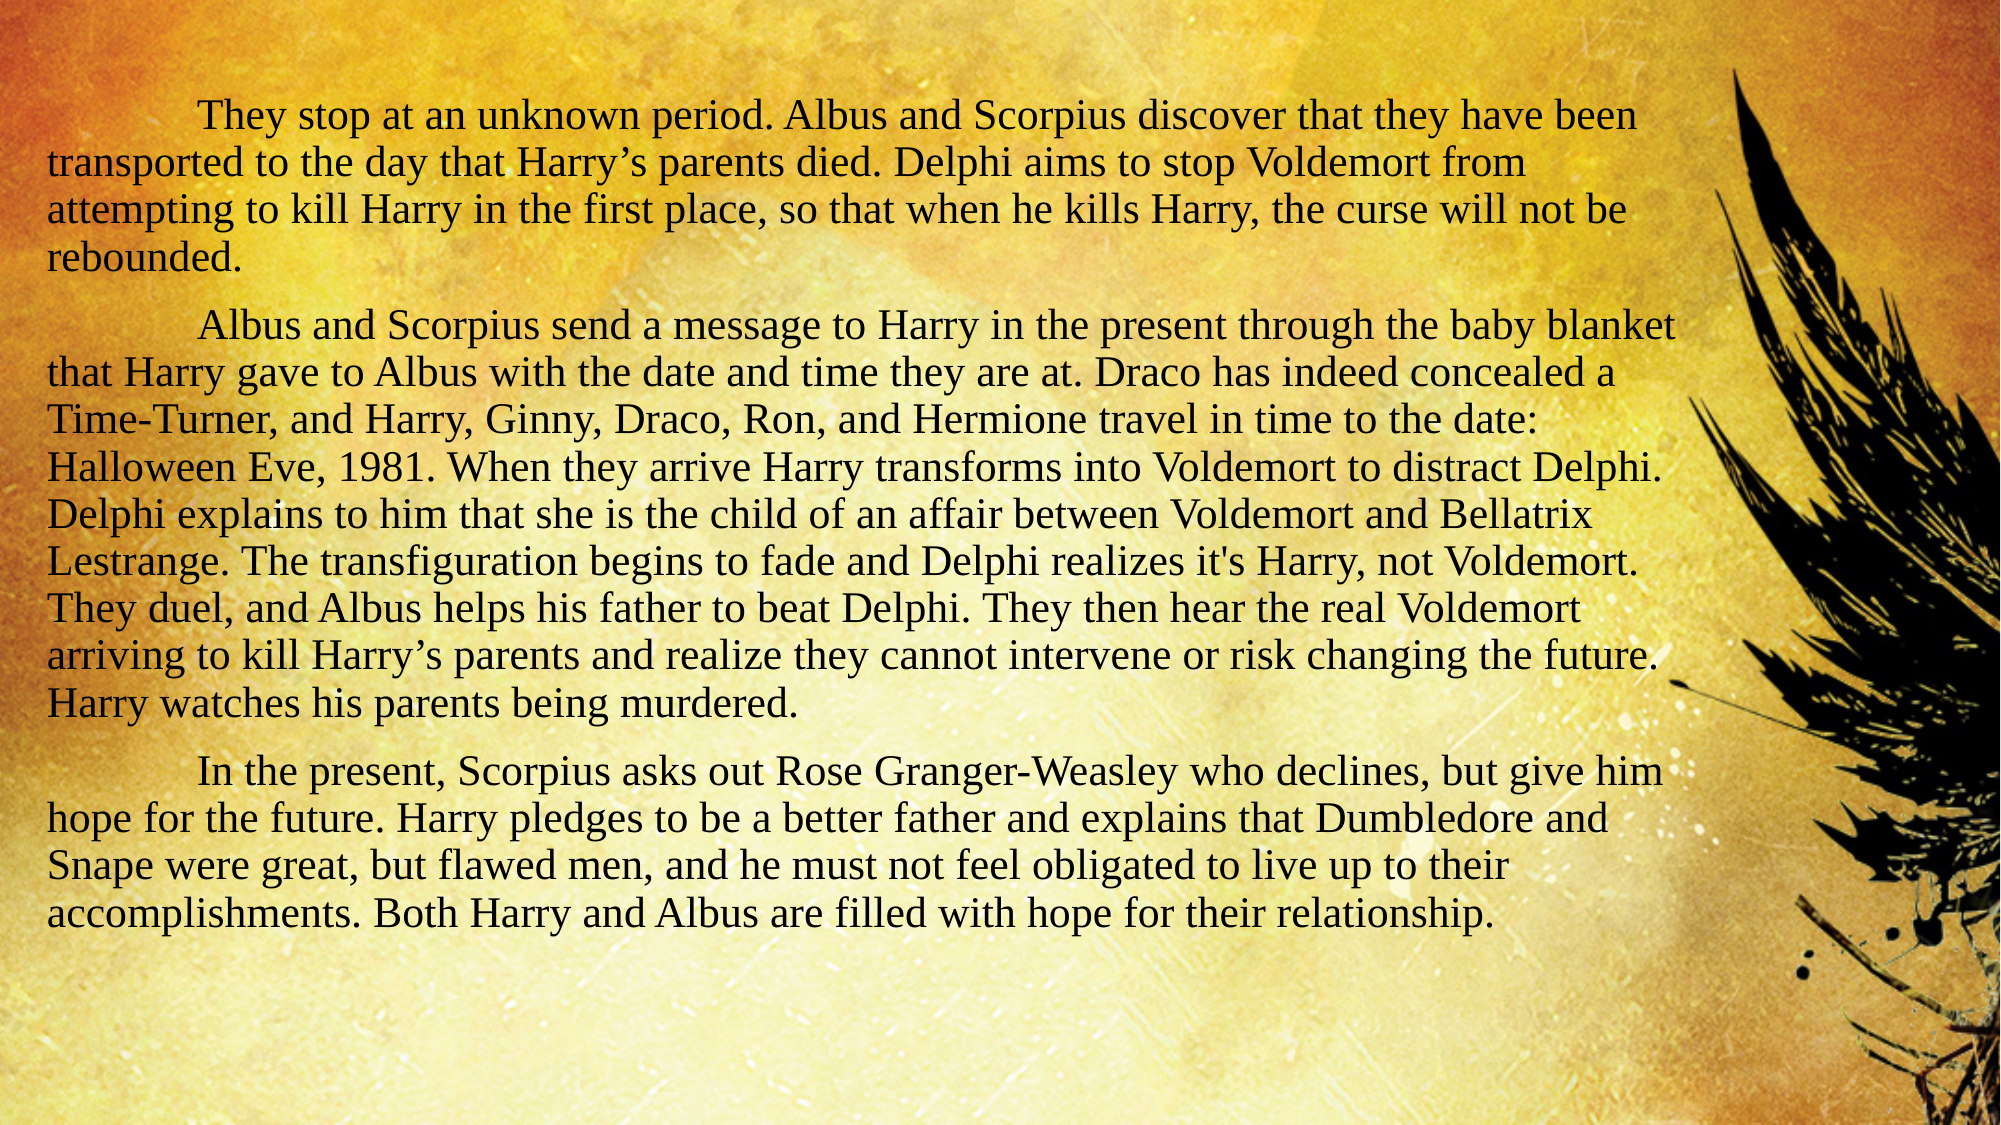

They stop at an unknown period. Albus and Scorpius discover that they have been transported to the day that Harry’s parents died. Delphi aims to stop Voldemort from attempting to kill Harry in the first place, so that when he kills Harry, the curse will not be rebounded.
	Albus and Scorpius send a message to Harry in the present through the baby blanket that Harry gave to Albus with the date and time they are at. Draco has indeed concealed a Time-Turner, and Harry, Ginny, Draco, Ron, and Hermione travel in time to the date: Halloween Eve, 1981. When they arrive Harry transforms into Voldemort to distract Delphi. Delphi explains to him that she is the child of an affair between Voldemort and Bellatrix Lestrange. The transfiguration begins to fade and Delphi realizes it's Harry, not Voldemort. They duel, and Albus helps his father to beat Delphi. They then hear the real Voldemort arriving to kill Harry’s parents and realize they cannot intervene or risk changing the future. Harry watches his parents being murdered.
	In the present, Scorpius asks out Rose Granger-Weasley who declines, but give him hope for the future. Harry pledges to be a better father and explains that Dumbledore and Snape were great, but flawed men, and he must not feel obligated to live up to their accomplishments. Both Harry and Albus are filled with hope for their relationship.